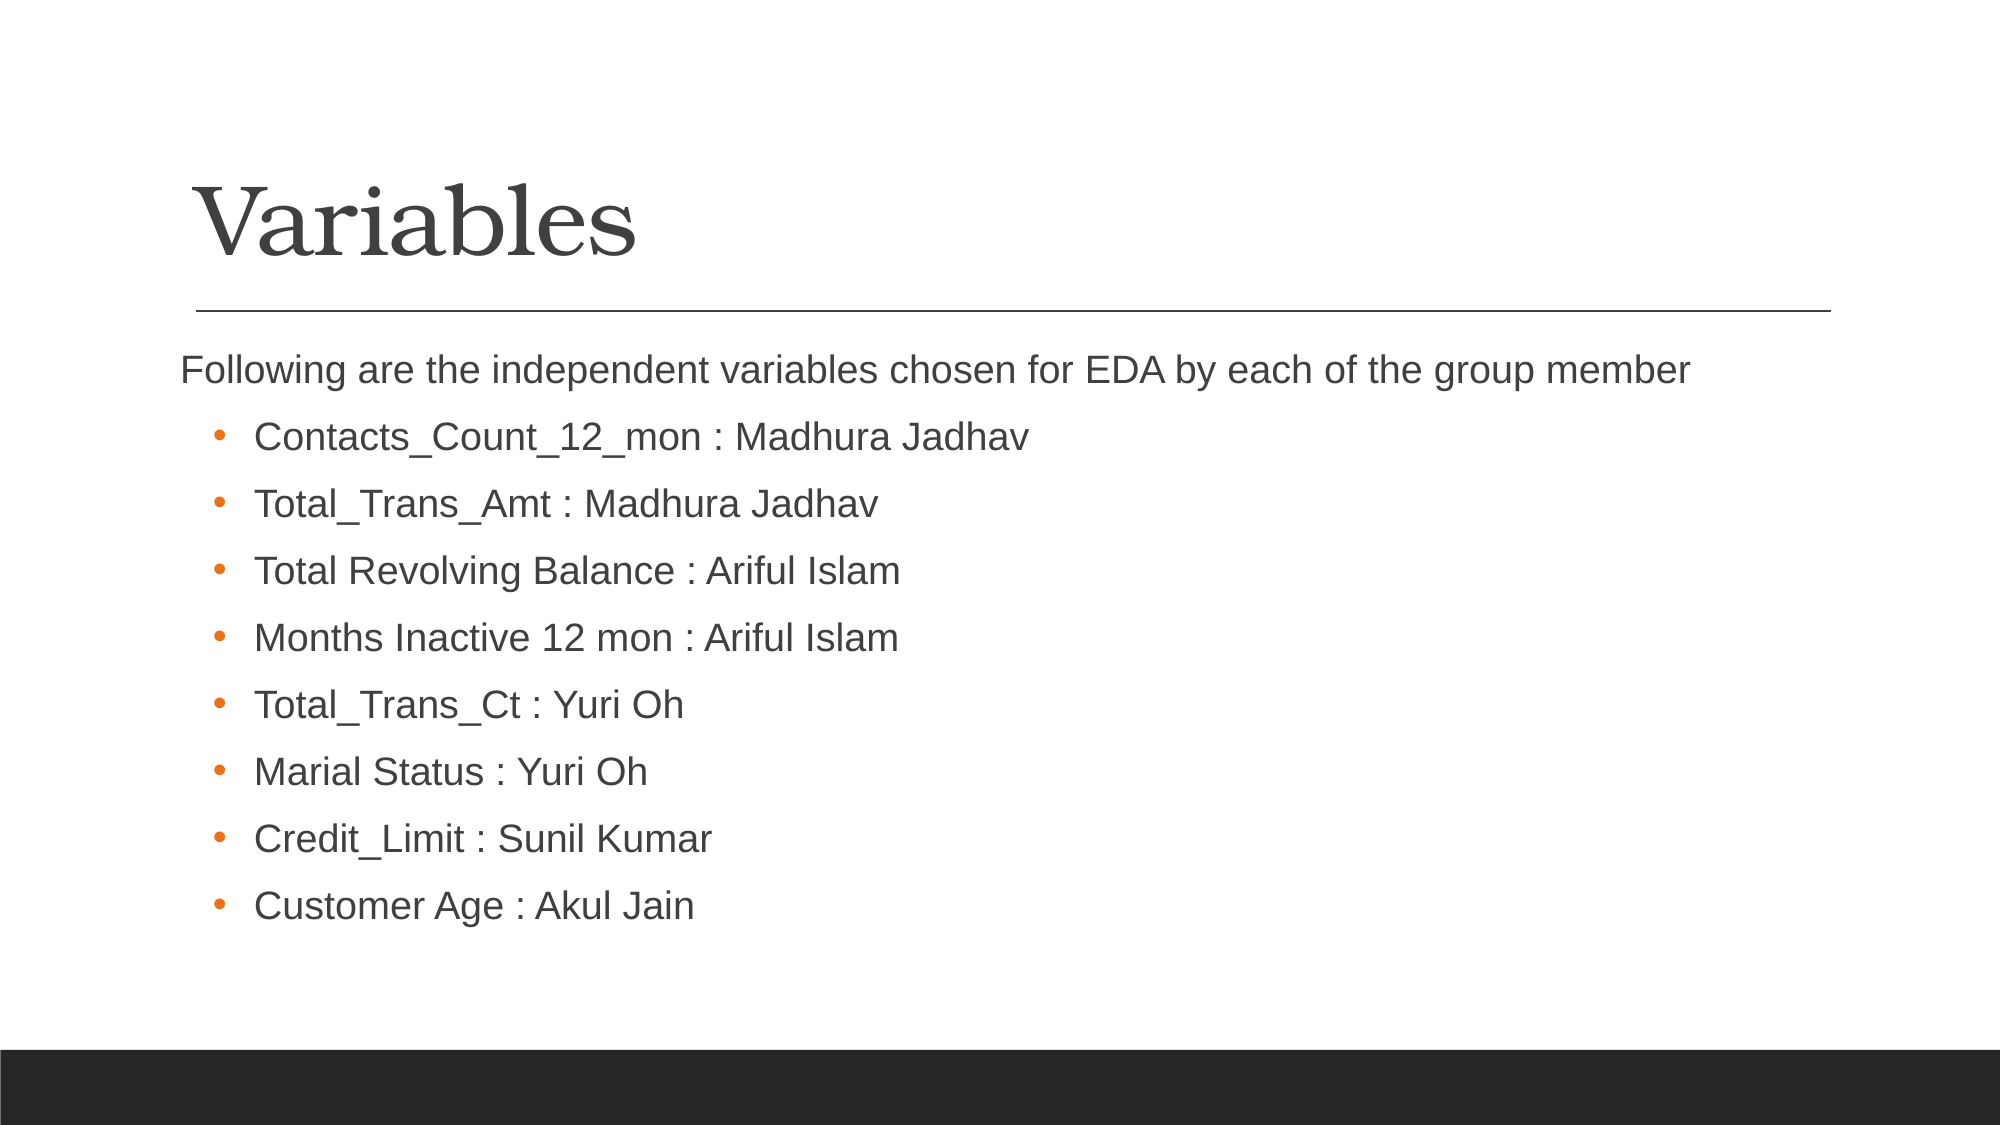

# Variables
Following are the independent variables chosen for EDA by each of the group member
 Contacts_Count_12_mon : Madhura Jadhav
 Total_Trans_Amt : Madhura Jadhav
 Total Revolving Balance : Ariful Islam
 Months Inactive 12 mon : Ariful Islam
 Total_Trans_Ct : Yuri Oh
 Marial Status : Yuri Oh
 Credit_Limit : Sunil Kumar
 Customer Age : Akul Jain